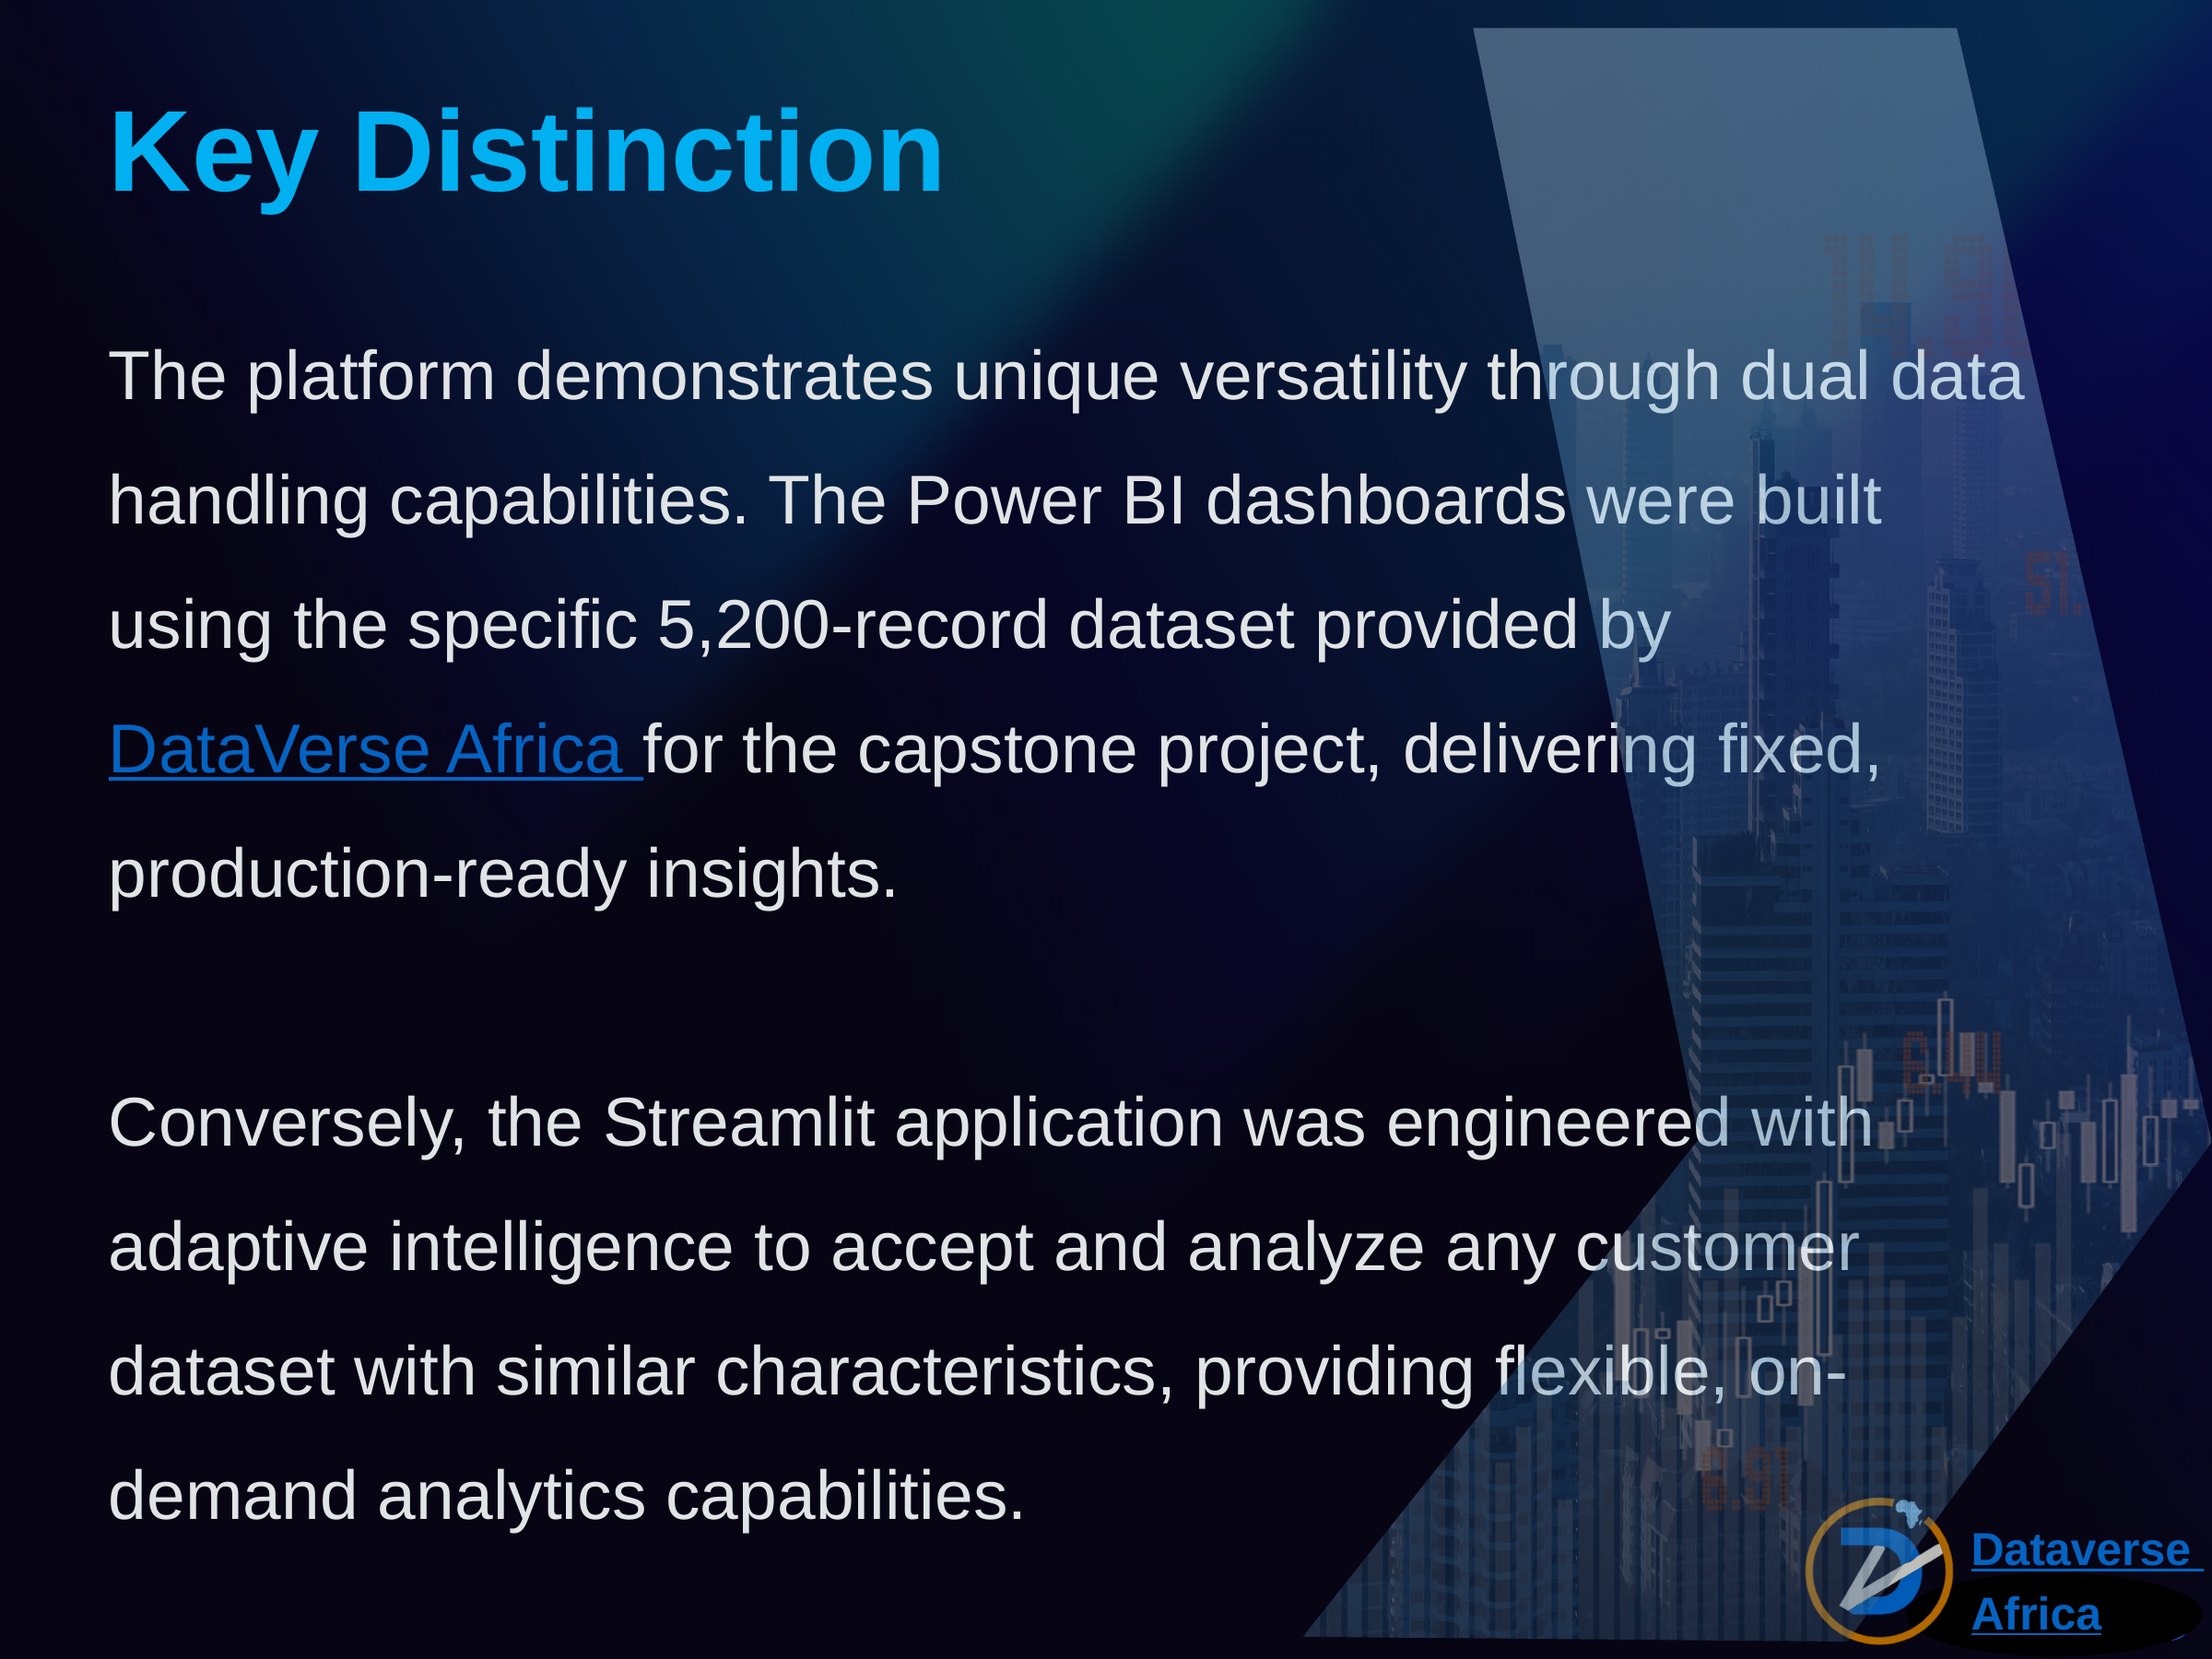

Key Distinction
The platform demonstrates unique versatility through dual data handling capabilities. The Power BI dashboards were built using the specific 5,200-record dataset provided by DataVerse Africa for the capstone project, delivering fixed, production-ready insights.

Conversely, the Streamlit application was engineered with adaptive intelligence to accept and analyze any customer dataset with similar characteristics, providing flexible, on-demand analytics capabilities.

Dataverse
Africa